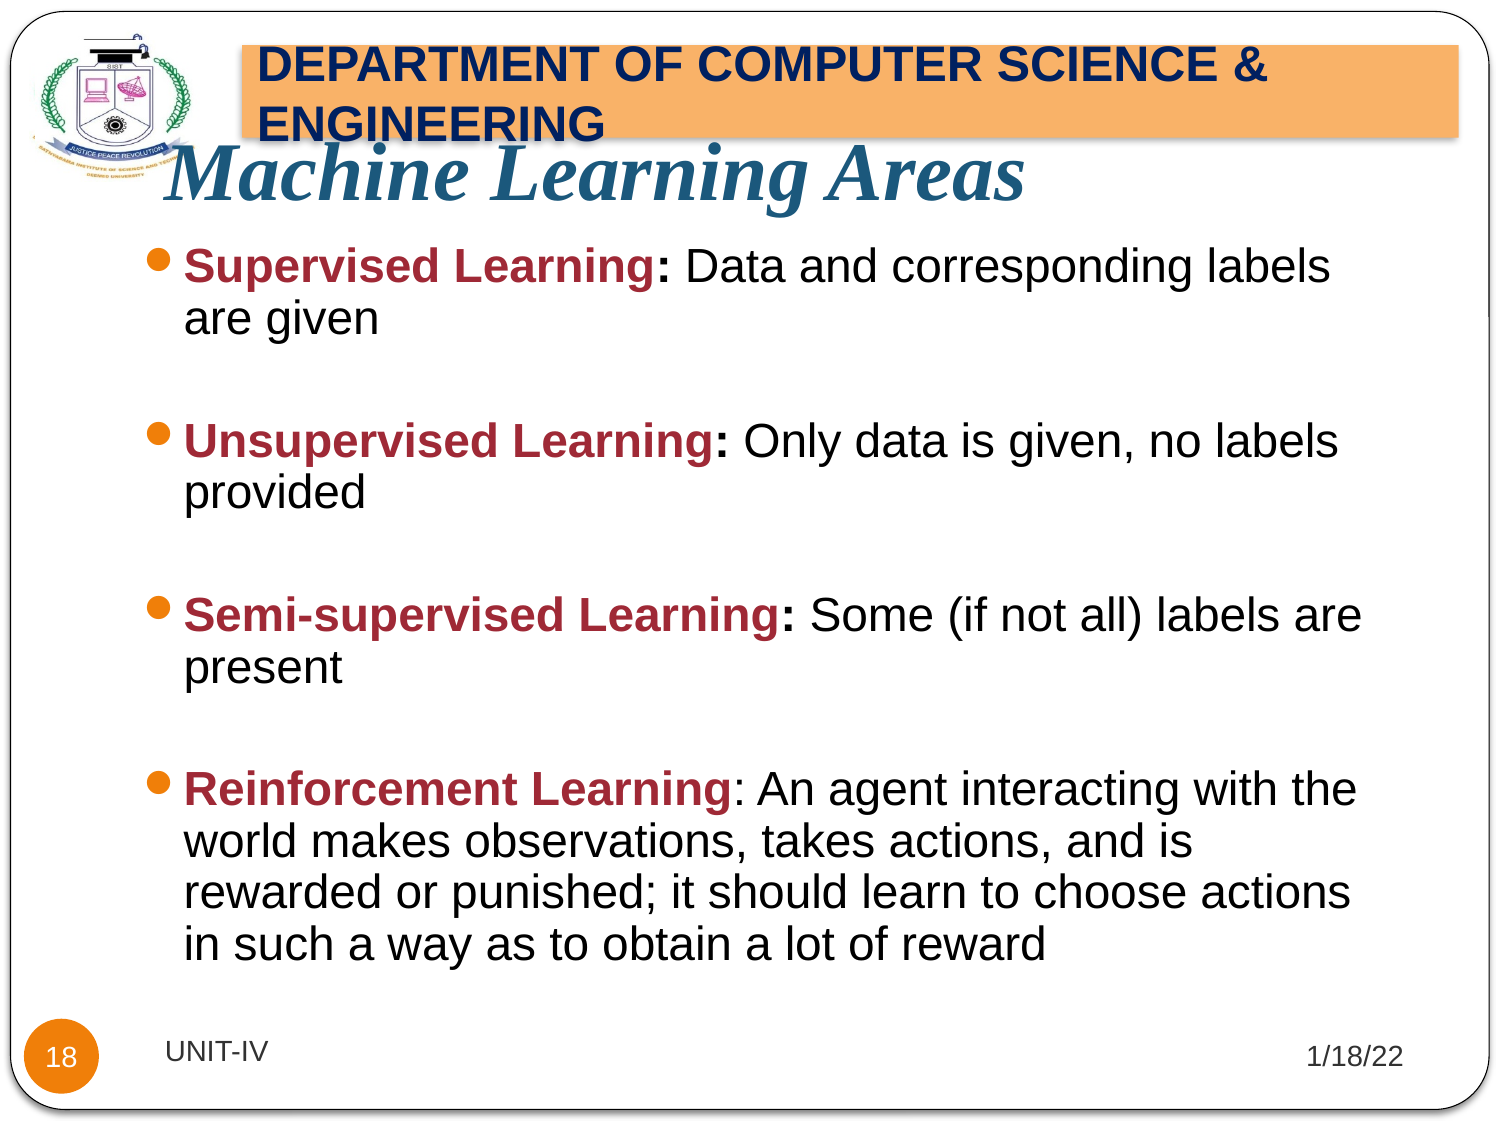

# Machine Learning Areas
Supervised Learning: Data and corresponding labels are given

Unsupervised Learning: Only data is given, no labels provided

Semi-supervised Learning: Some (if not all) labels are present

Reinforcement Learning: An agent interacting with the world makes observations, takes actions, and is rewarded or punished; it should learn to choose actions in such a way as to obtain a lot of reward

UNIT-IV
1/18/22
18